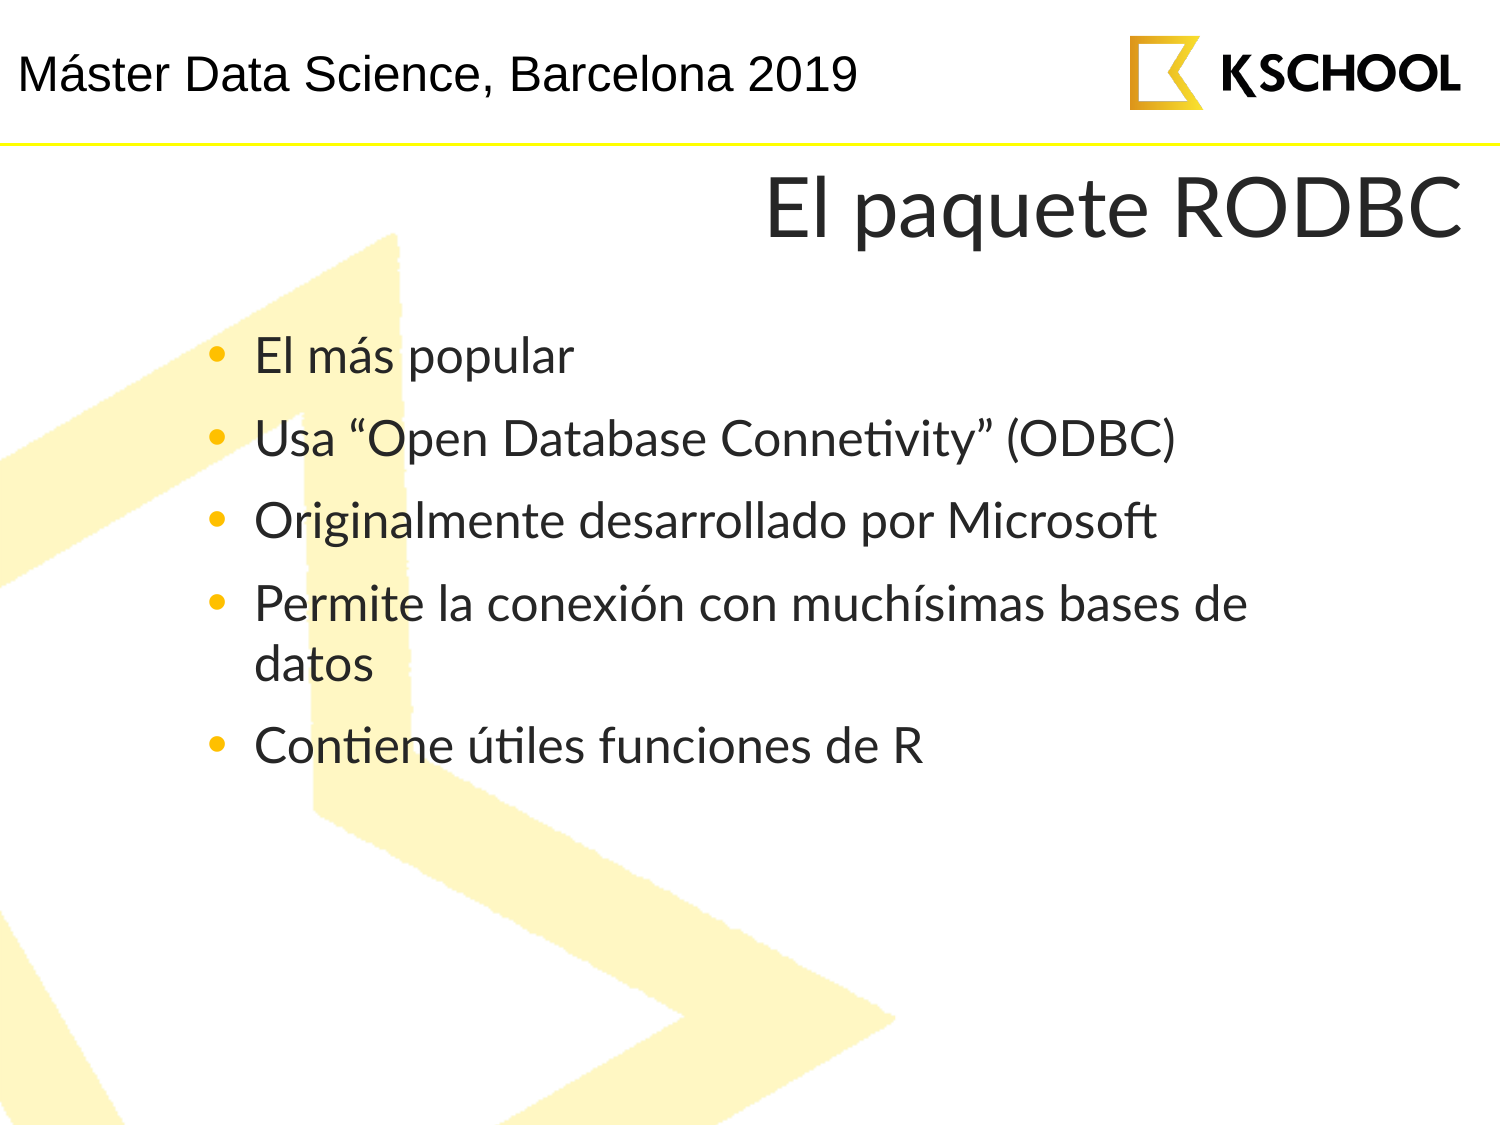

# El paquete RODBC
El más popular
Usa “Open Database Connetivity” (ODBC)
Originalmente desarrollado por Microsoft
Permite la conexión con muchísimas bases de datos
Contiene útiles funciones de R